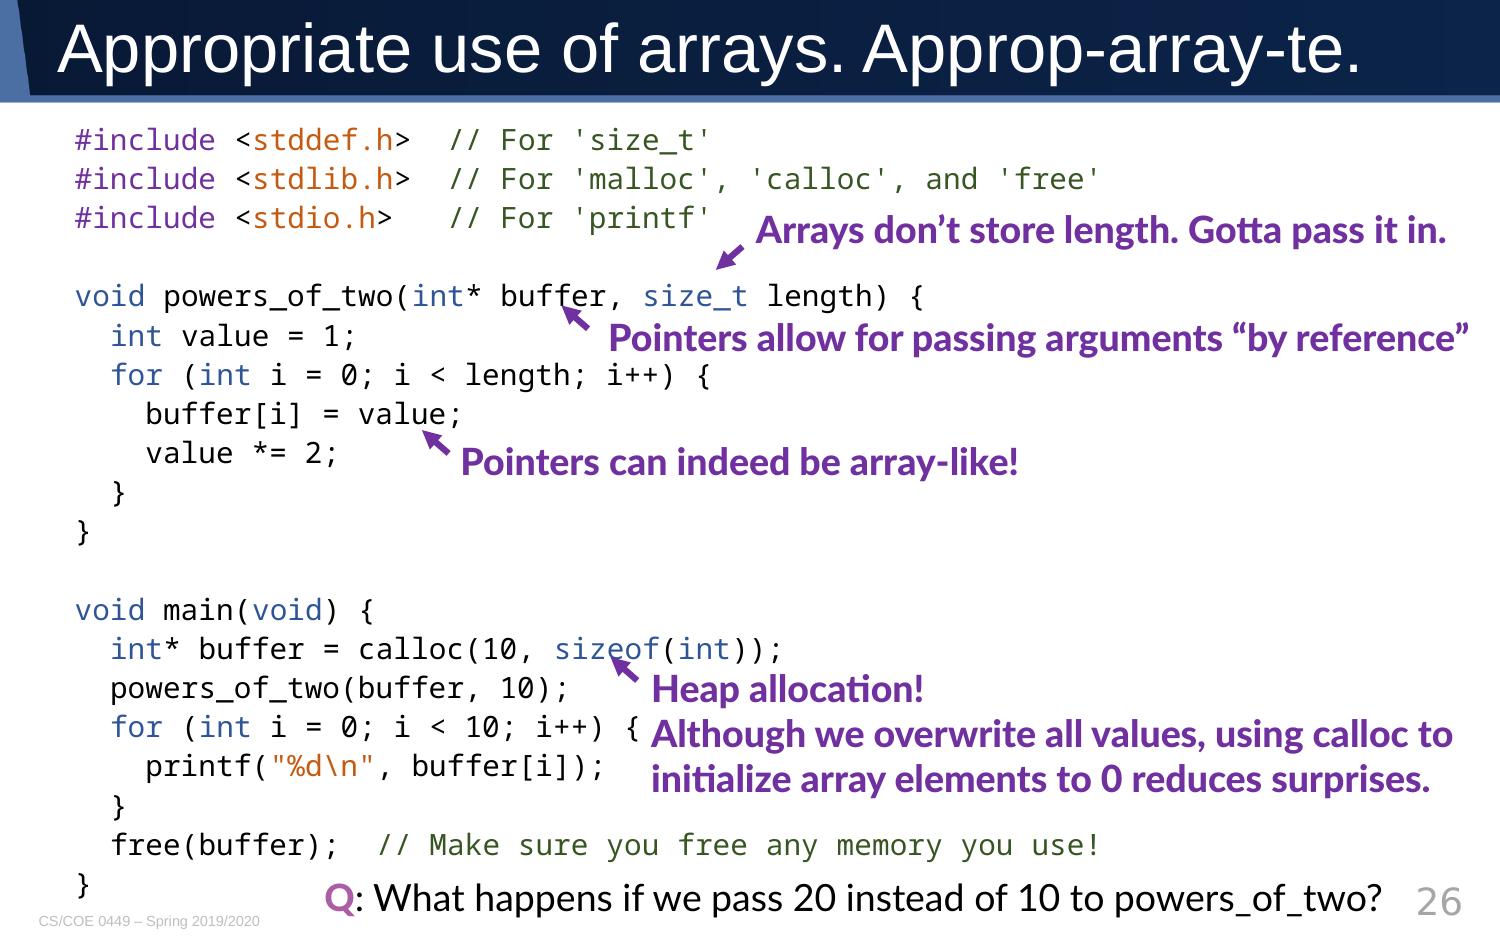

# Appropriate use of arrays. Approp-array-te.
#include <stddef.h>  // For 'size_t'
#include <stdlib.h>  // For 'malloc', 'calloc', and 'free'
#include <stdio.h>   // For 'printf'

void powers_of_two(int* buffer, size_t length) {
  int value = 1;
  for (int i = 0; i < length; i++) {
    buffer[i] = value;
    value *= 2;
  }
}

void main(void) {
  int* buffer = calloc(10, sizeof(int));
  powers_of_two(buffer, 10);
  for (int i = 0; i < 10; i++) {
    printf("%d\n", buffer[i]);
  }
  free(buffer);  // Make sure you free any memory you use!
}
Arrays don’t store length. Gotta pass it in.
Pointers allow for passing arguments “by reference”
Pointers can indeed be array-like!
Heap allocation!
Although we overwrite all values, using calloc to
initialize array elements to 0 reduces surprises.
Q: What happens if we pass 20 instead of 10 to powers_of_two?
26
CS/COE 0449 – Spring 2019/2020